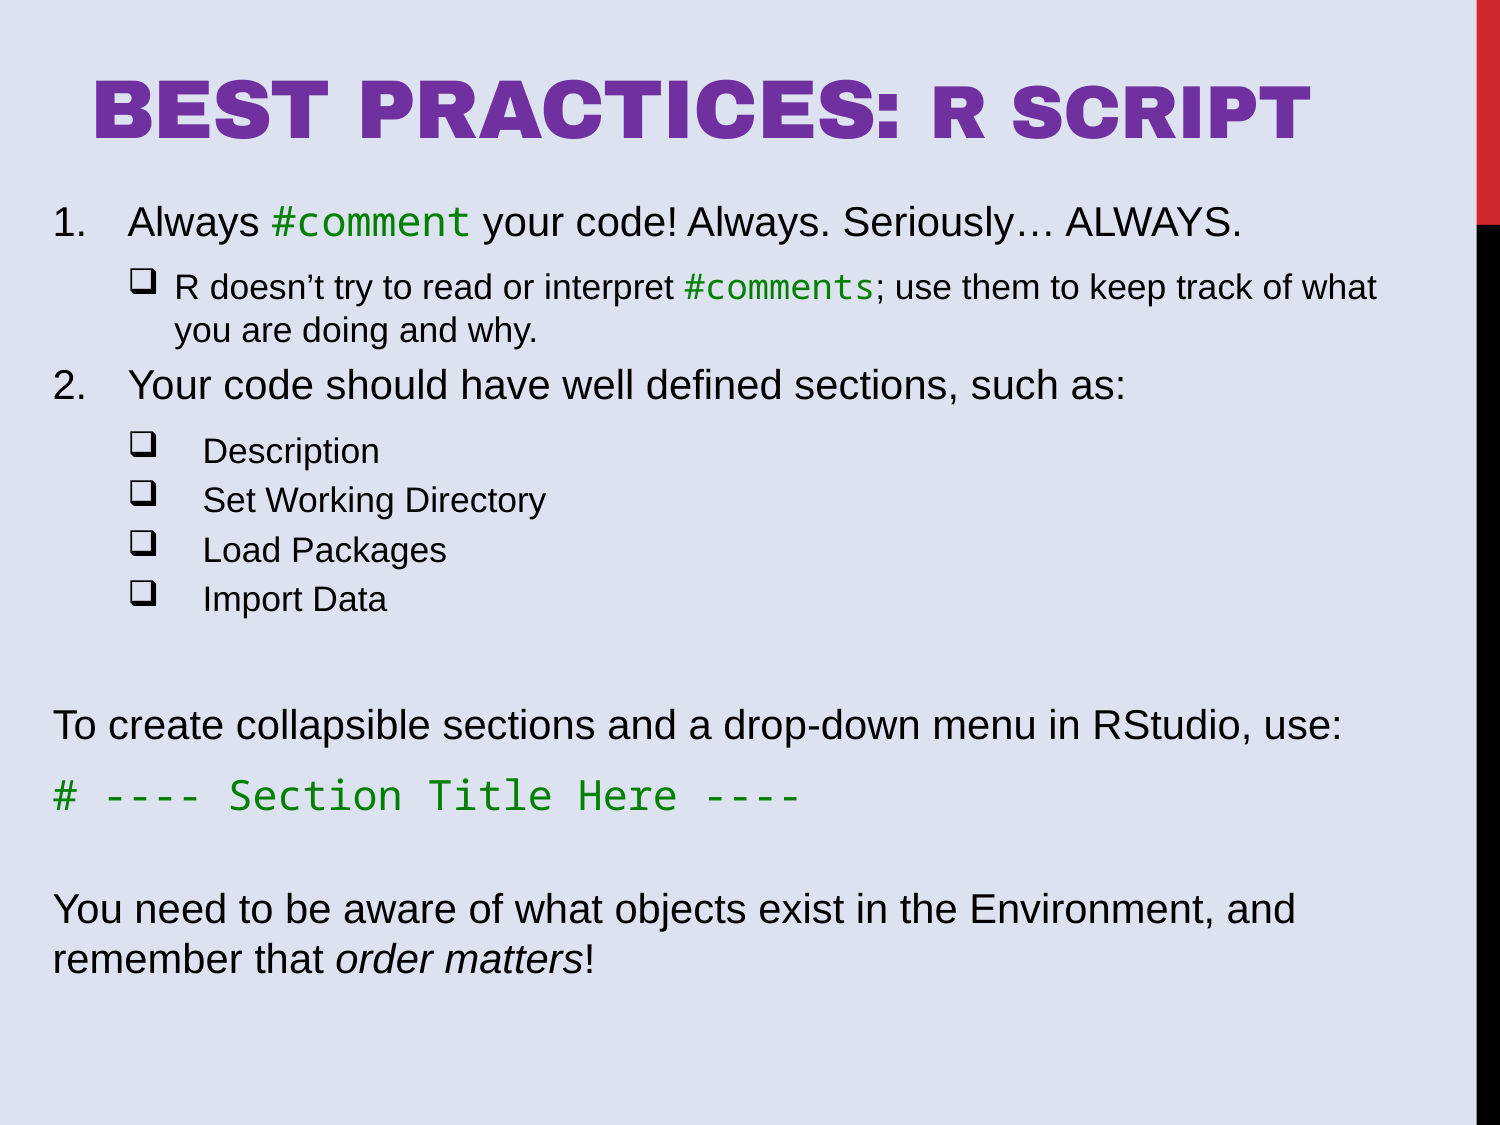

# best practices: R SCRIPT
Always #comment your code! Always. Seriously… ALWAYS.
R doesn’t try to read or interpret #comments; use them to keep track of what you are doing and why.
Your code should have well defined sections, such as:
Description
Set Working Directory
Load Packages
Import Data

To create collapsible sections and a drop-down menu in RStudio, use:
# ---- Section Title Here ----

You need to be aware of what objects exist in the Environment, and remember that order matters!